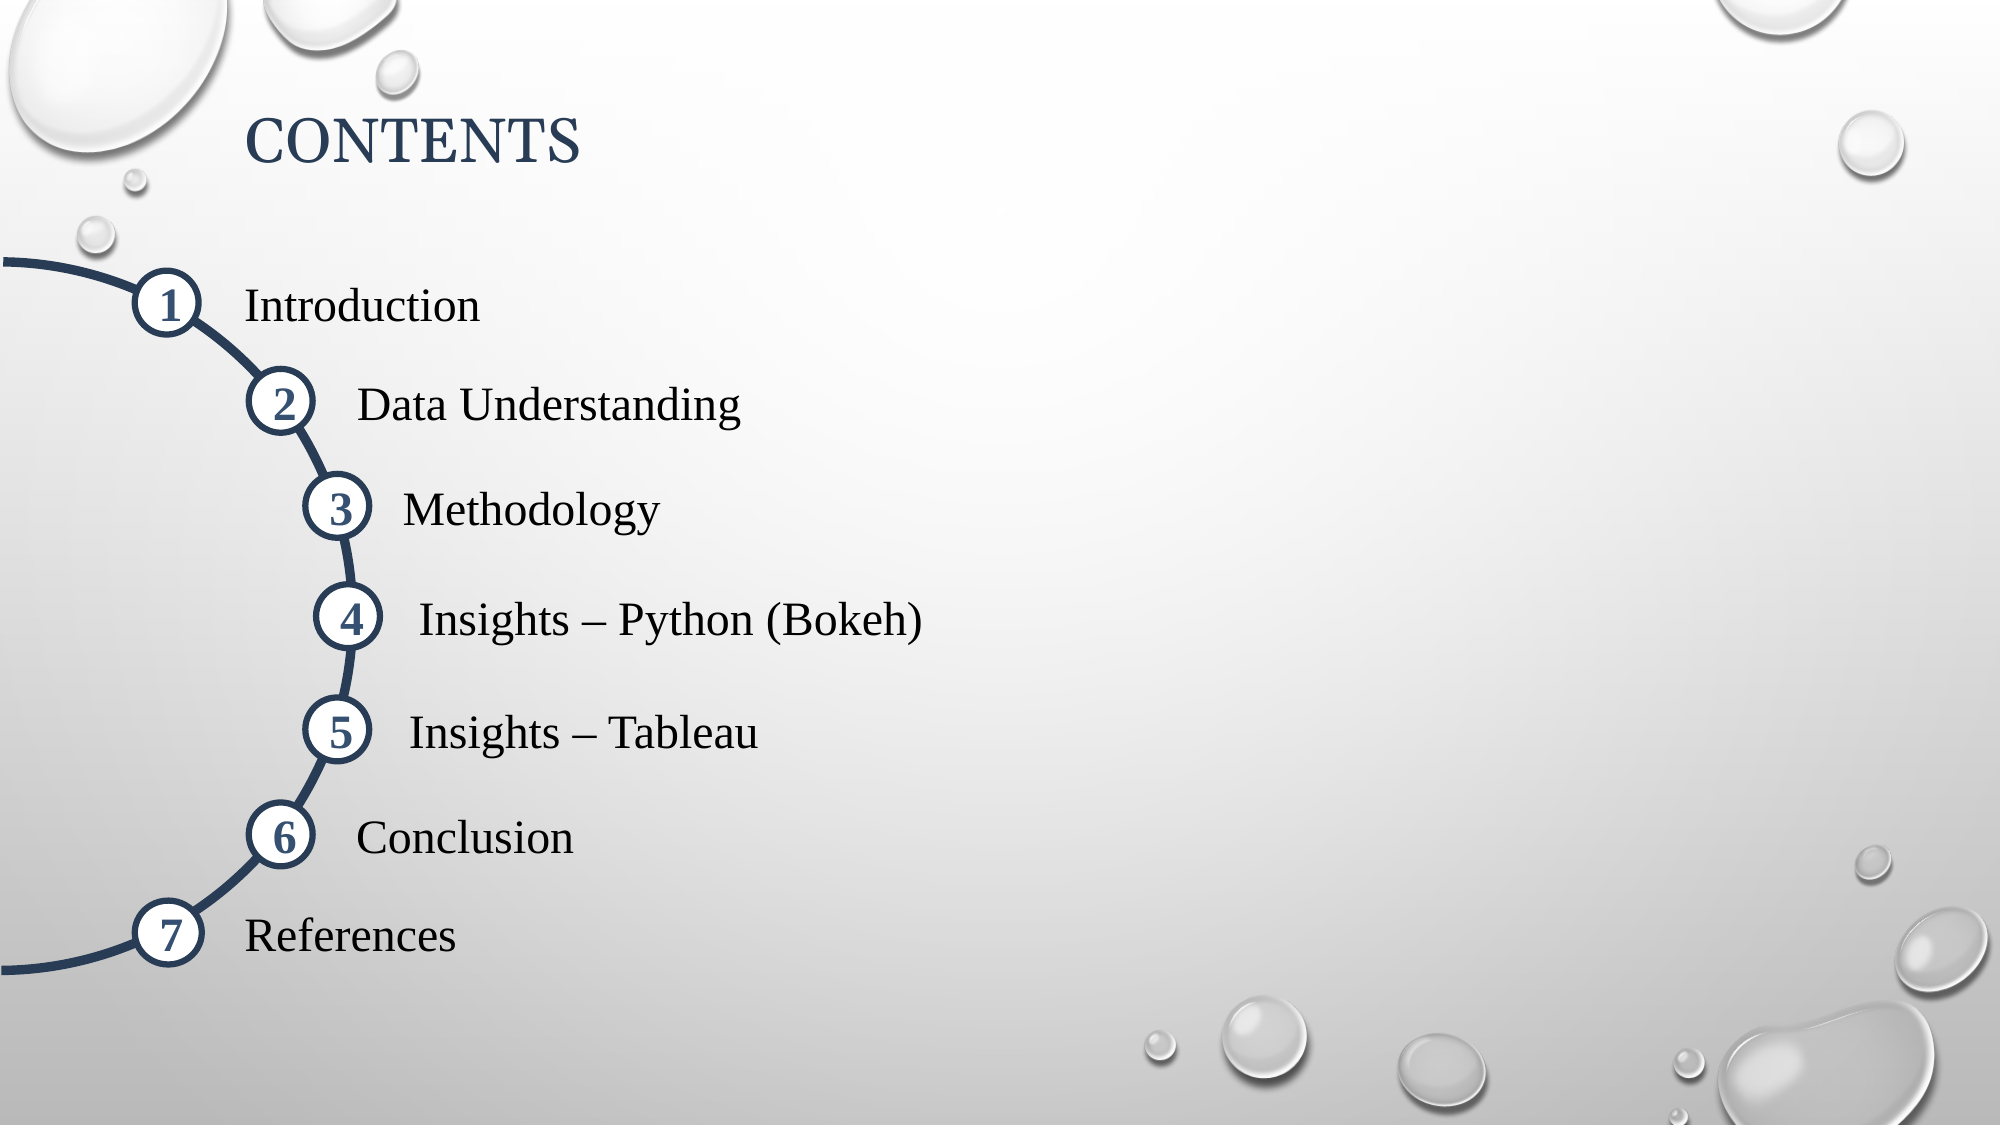

# contents

1
Introduction
2
Data Understanding
3
Methodology
4
Insights – Python (Bokeh)
5
Insights – Tableau
6
Conclusion
7
References